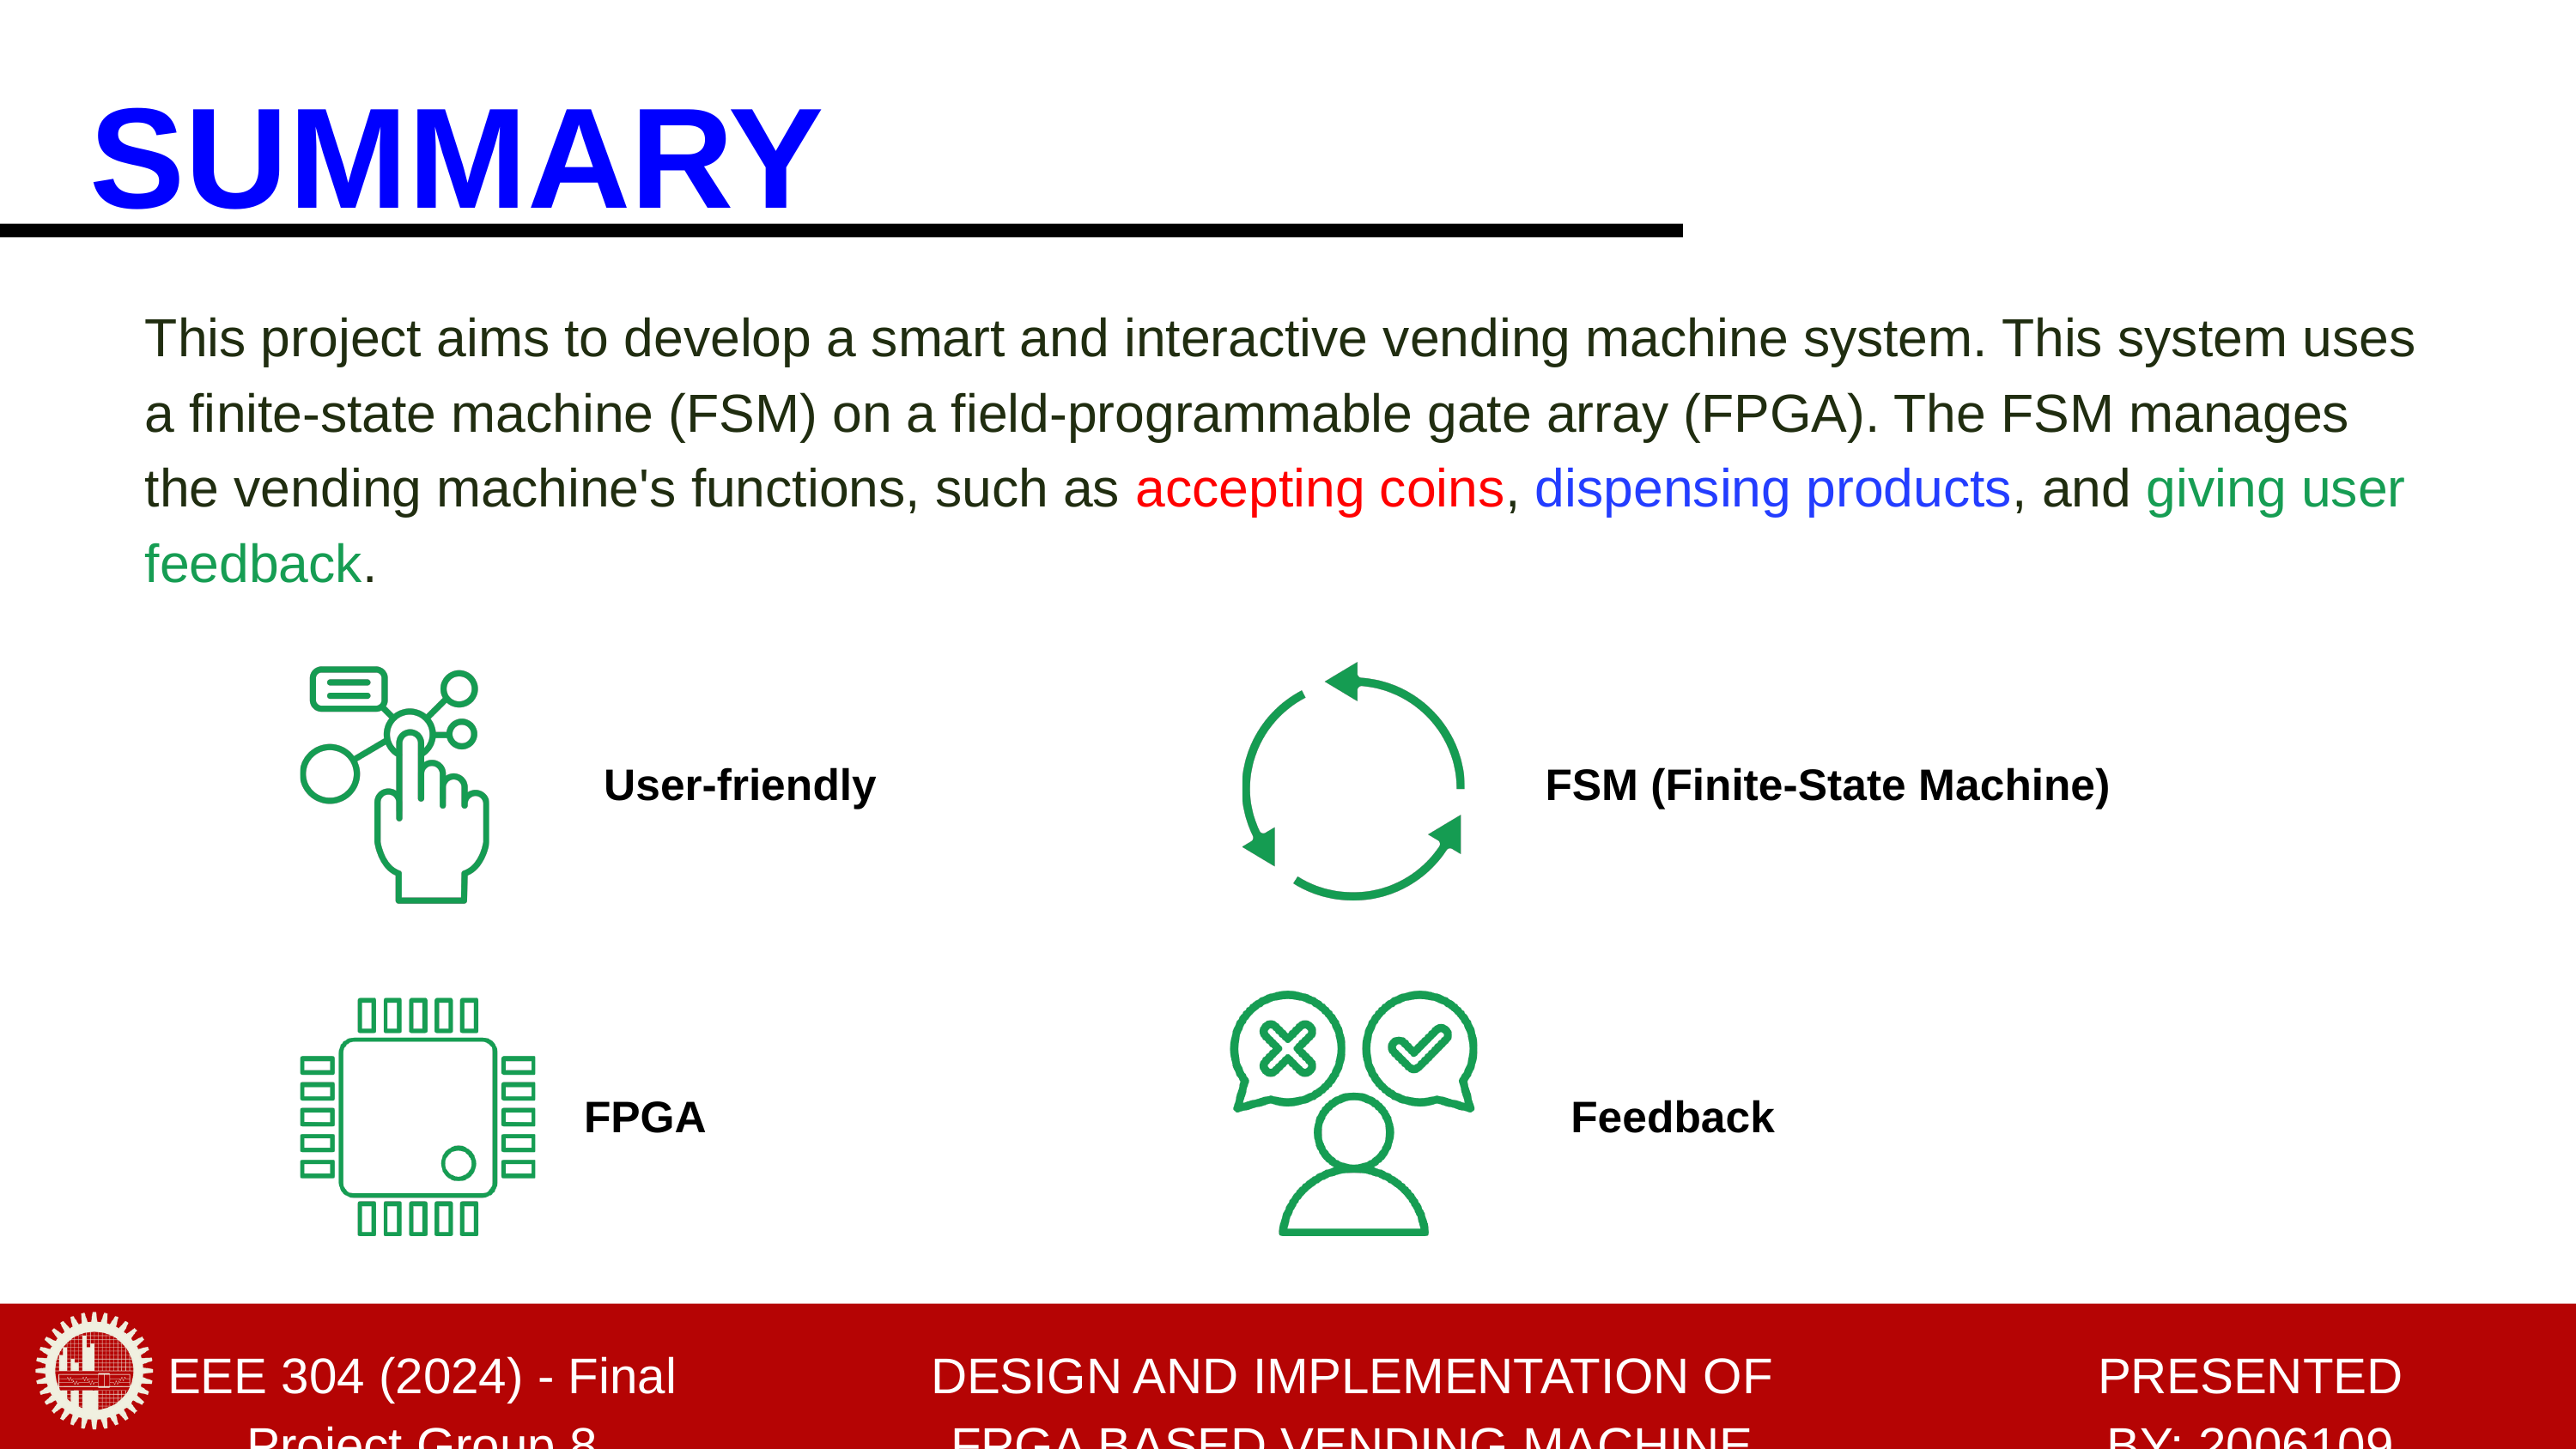

SUMMARY

This project aims to develop a smart and interactive vending machine system. This system uses a finite-state machine (FSM) on a field-programmable gate array (FPGA). The FSM manages the vending machine's functions, such as accepting coins, dispensing products, and giving user feedback.

User-friendly
FSM (Finite-State Machine)

FPGA
Feedback

EEE 304 (2024) - Final Project Group 8
DESIGN AND IMPLEMENTATION OF FPGA BASED VENDING MACHINE
PRESENTED BY: 2006109